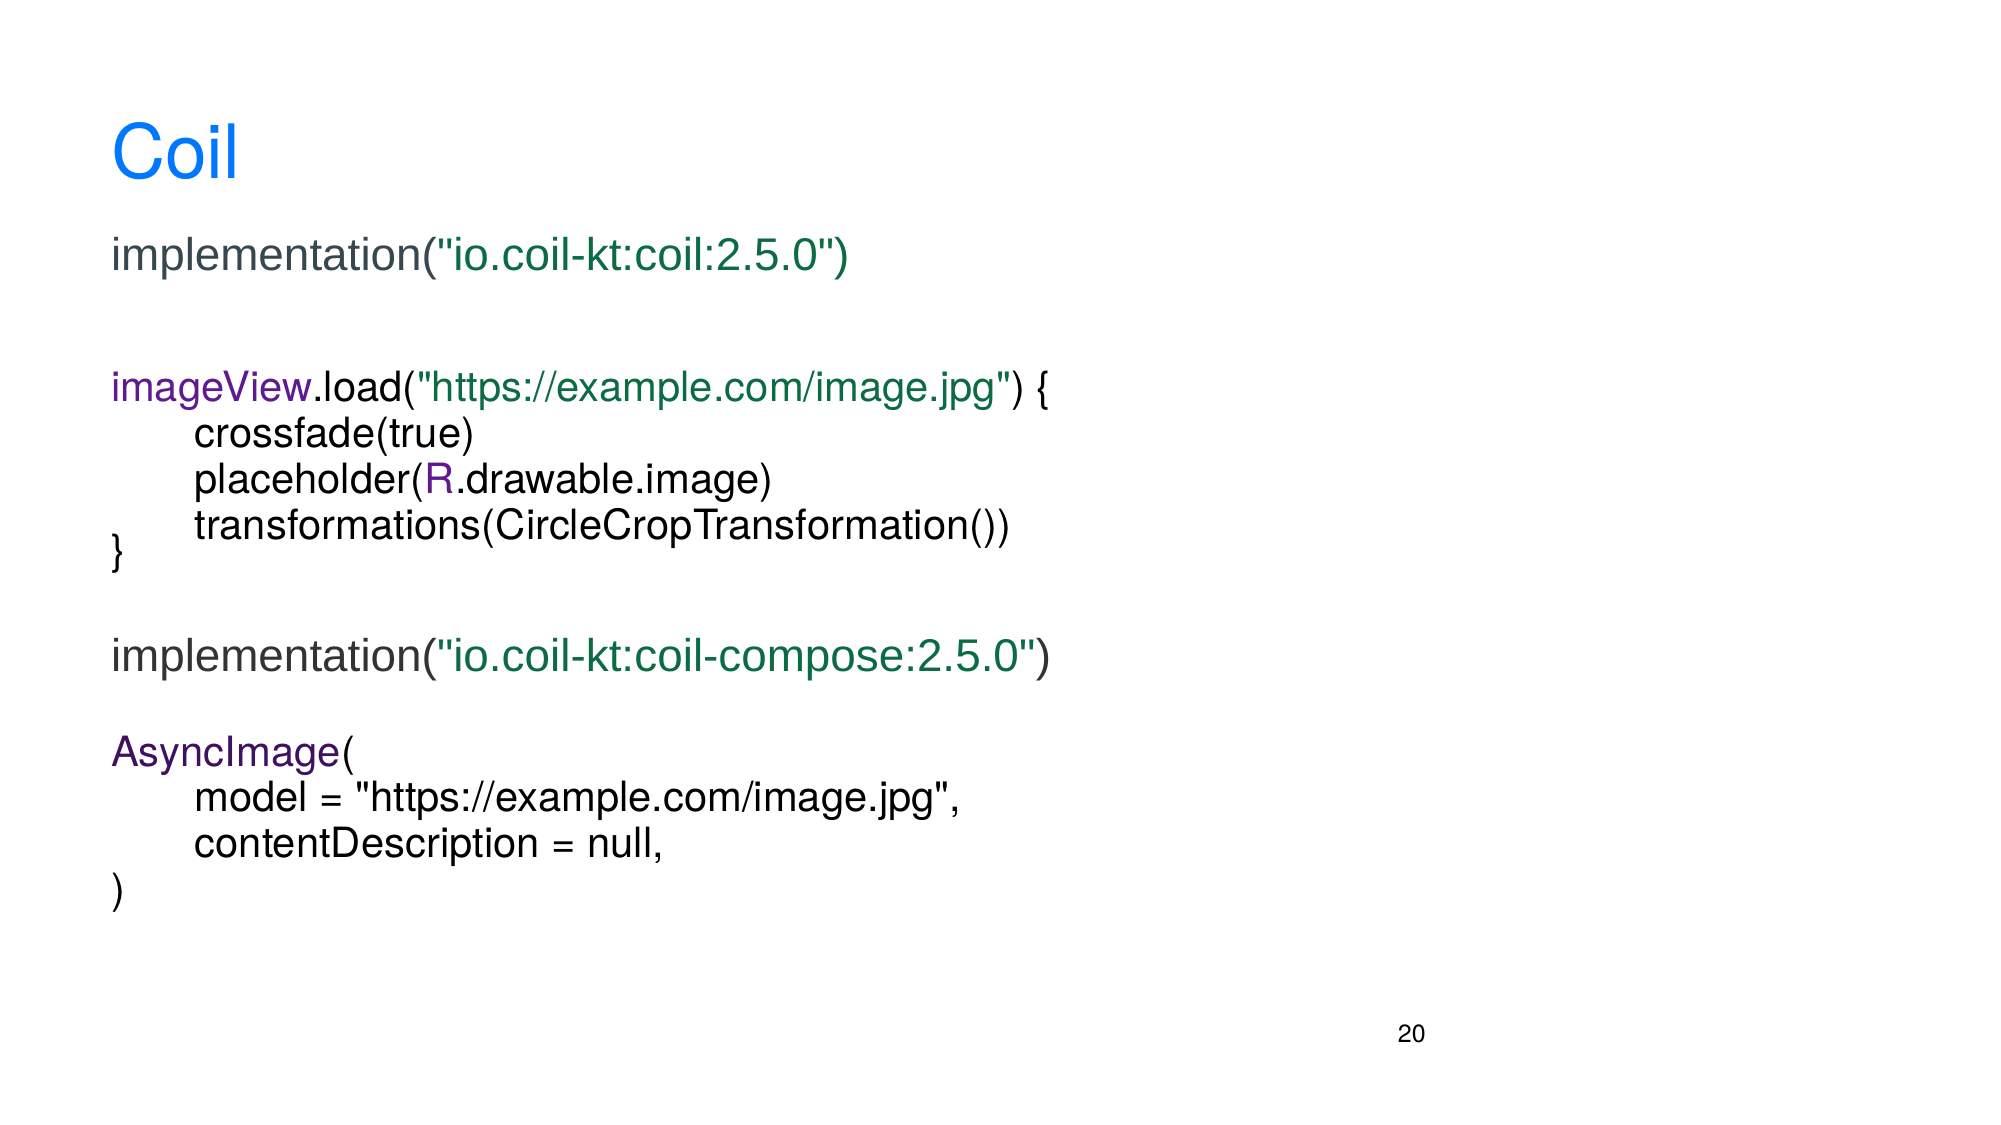

# Coil
implementation("io.coil-kt:coil:2.5.0")

imageView.load("https://example.com/image.jpg") {
    crossfade(true)
    placeholder(R.drawable.image)
    transformations(CircleCropTransformation())
}

implementation("io.coil-kt:coil-compose:2.5.0")

AsyncImage(
    model = "https://example.com/image.jpg",
    contentDescription = null,
)
20